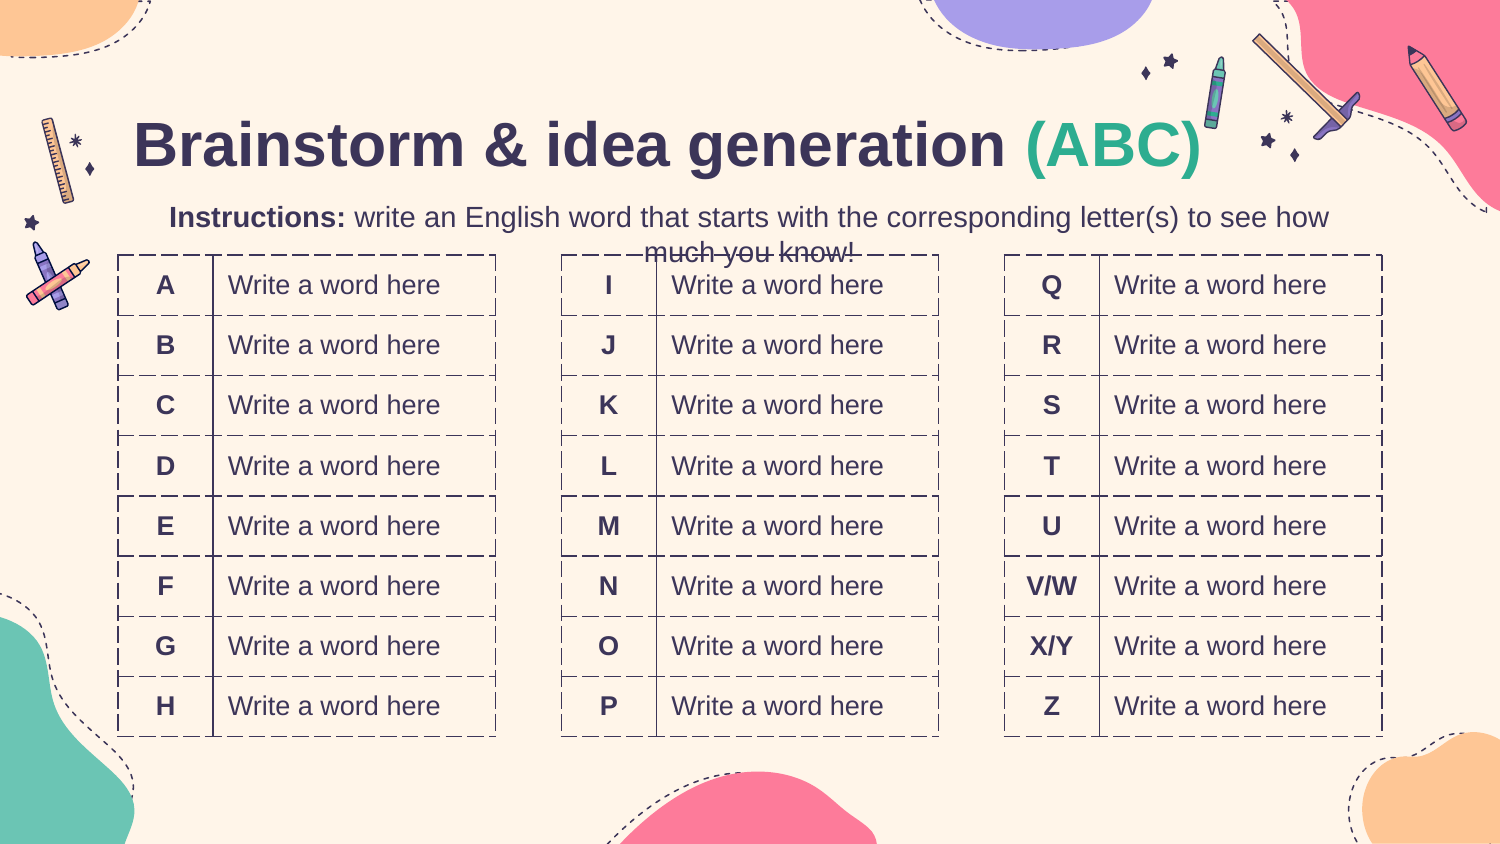

# Brainstorm & idea generation (ABC)
Instructions: write an English word that starts with the corresponding letter(s) to see how much you know!
| A | Write a word here |
| --- | --- |
| B | Write a word here |
| C | Write a word here |
| D | Write a word here |
| E | Write a word here |
| F | Write a word here |
| G | Write a word here |
| H | Write a word here |
| I | Write a word here |
| --- | --- |
| J | Write a word here |
| K | Write a word here |
| L | Write a word here |
| M | Write a word here |
| N | Write a word here |
| O | Write a word here |
| P | Write a word here |
| Q | Write a word here |
| --- | --- |
| R | Write a word here |
| S | Write a word here |
| T | Write a word here |
| U | Write a word here |
| V/W | Write a word here |
| X/Y | Write a word here |
| Z | Write a word here |